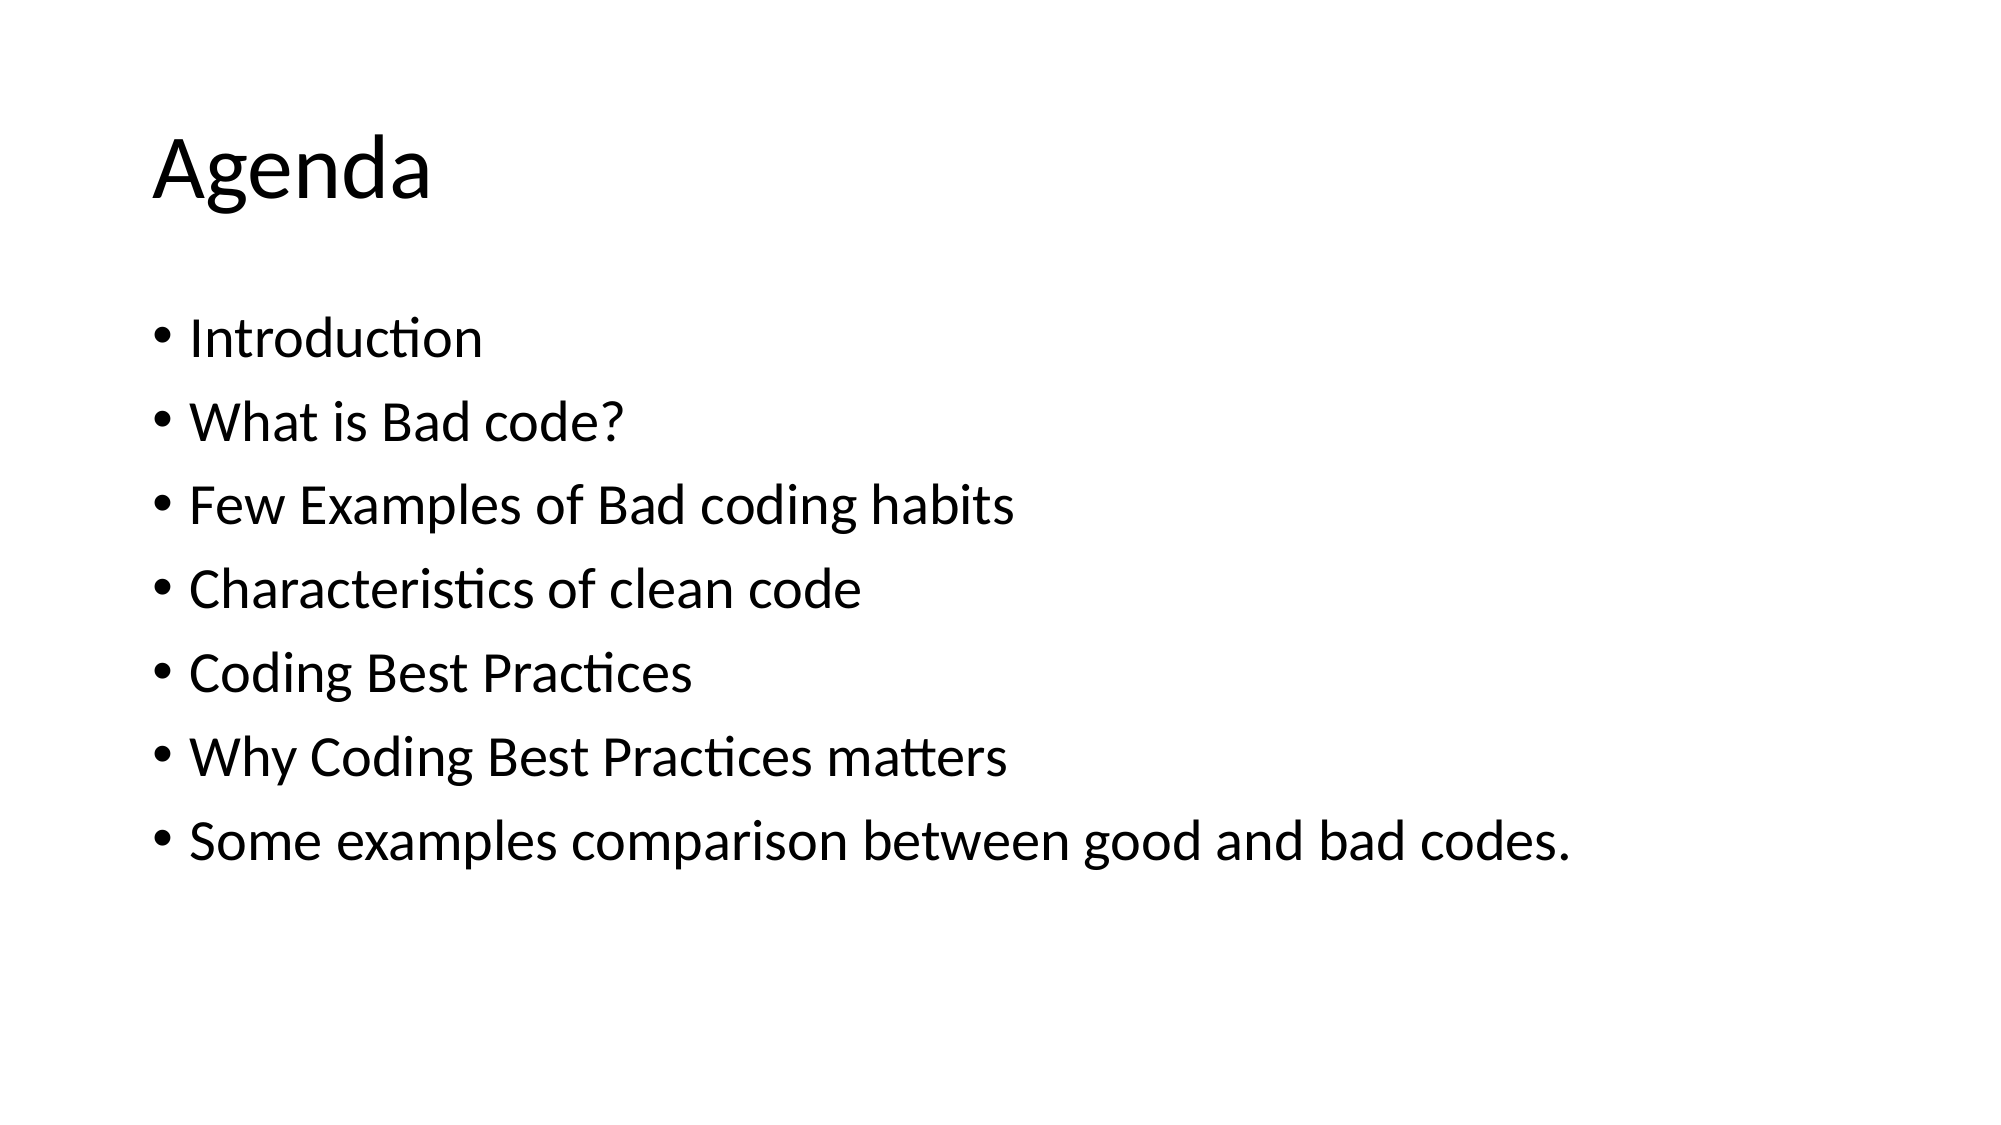

# Agenda
Introduction
What is Bad code?
Few Examples of Bad coding habits
Characteristics of clean code
Coding Best Practices
Why Coding Best Practices matters
Some examples comparison between good and bad codes.